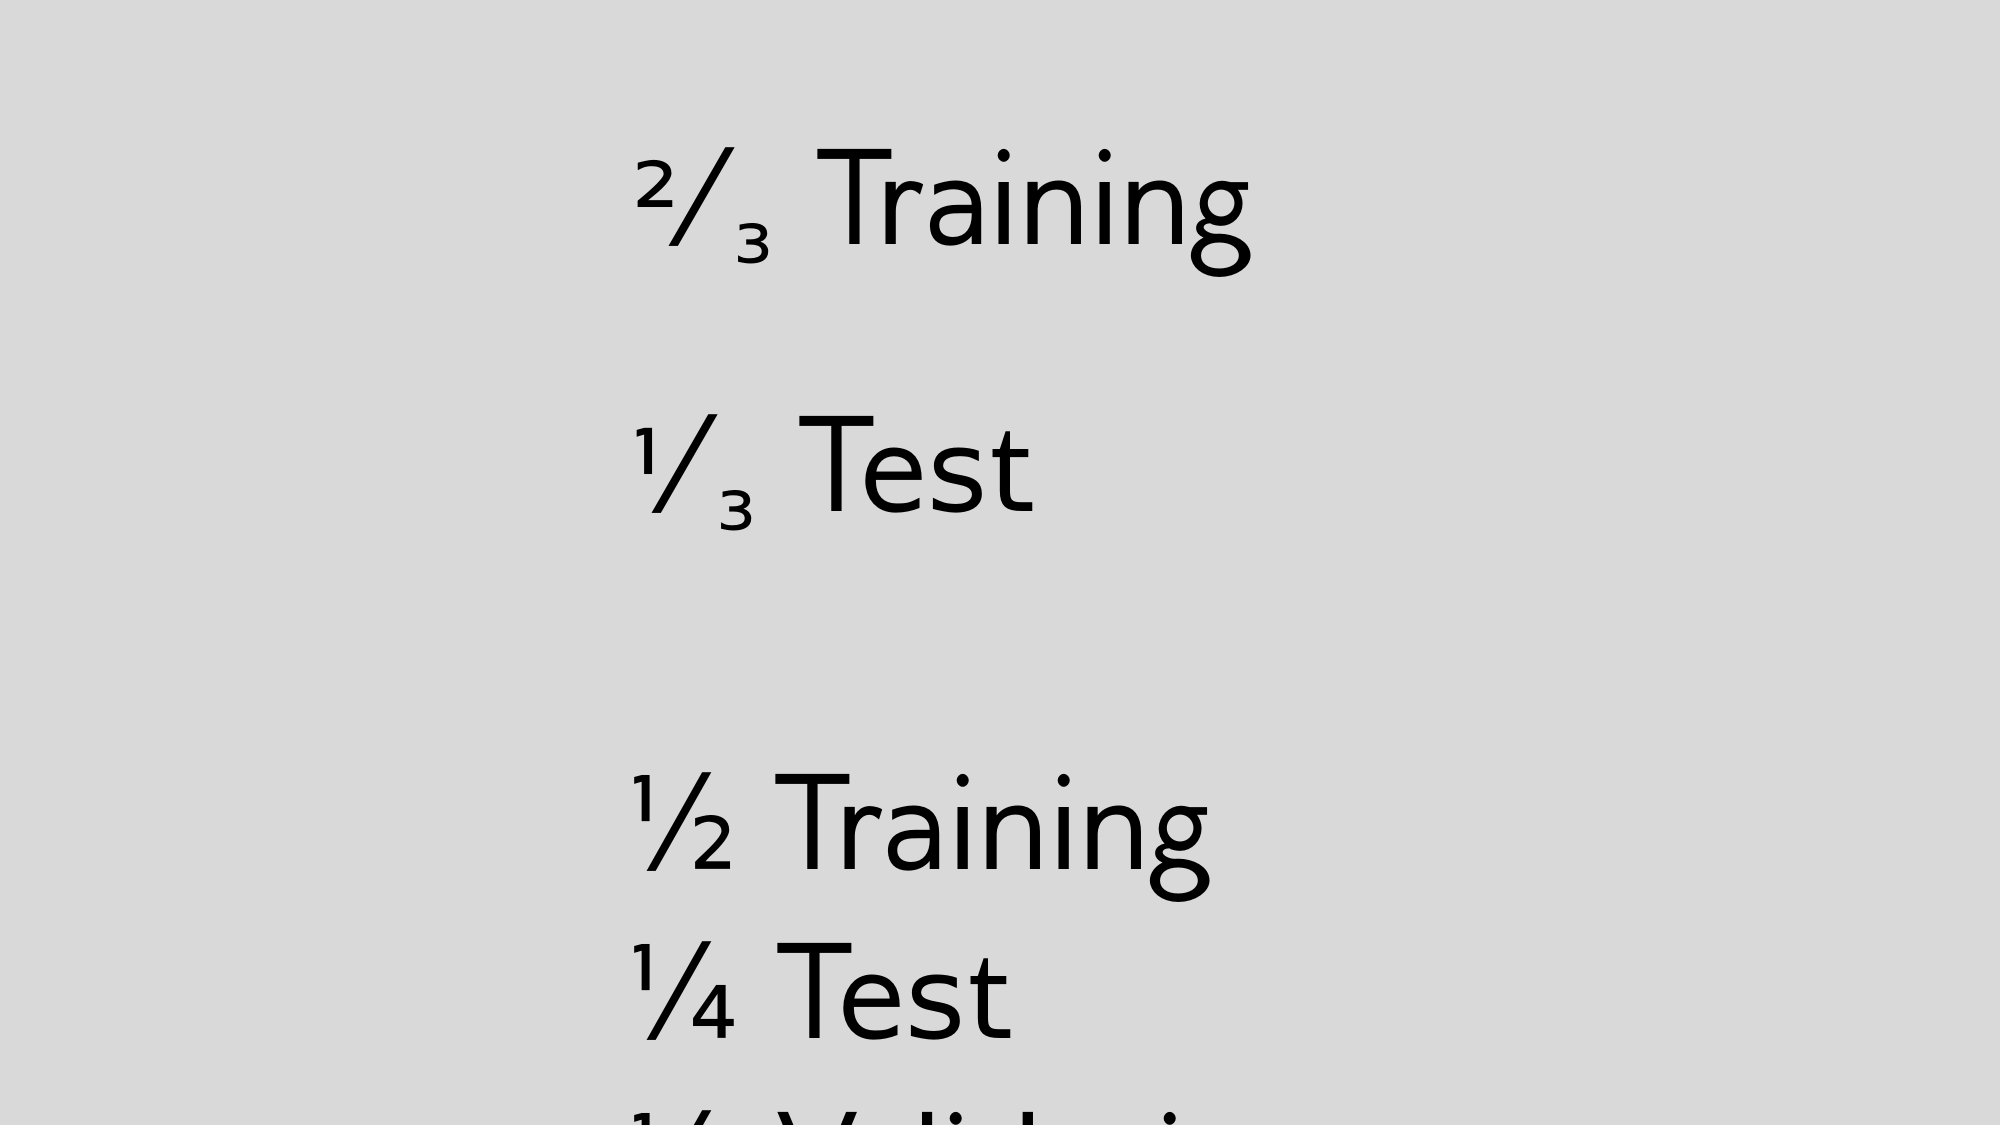

²⁄³ Training
¹⁄³ Test

½ Training
¼ Test
¼ Validation